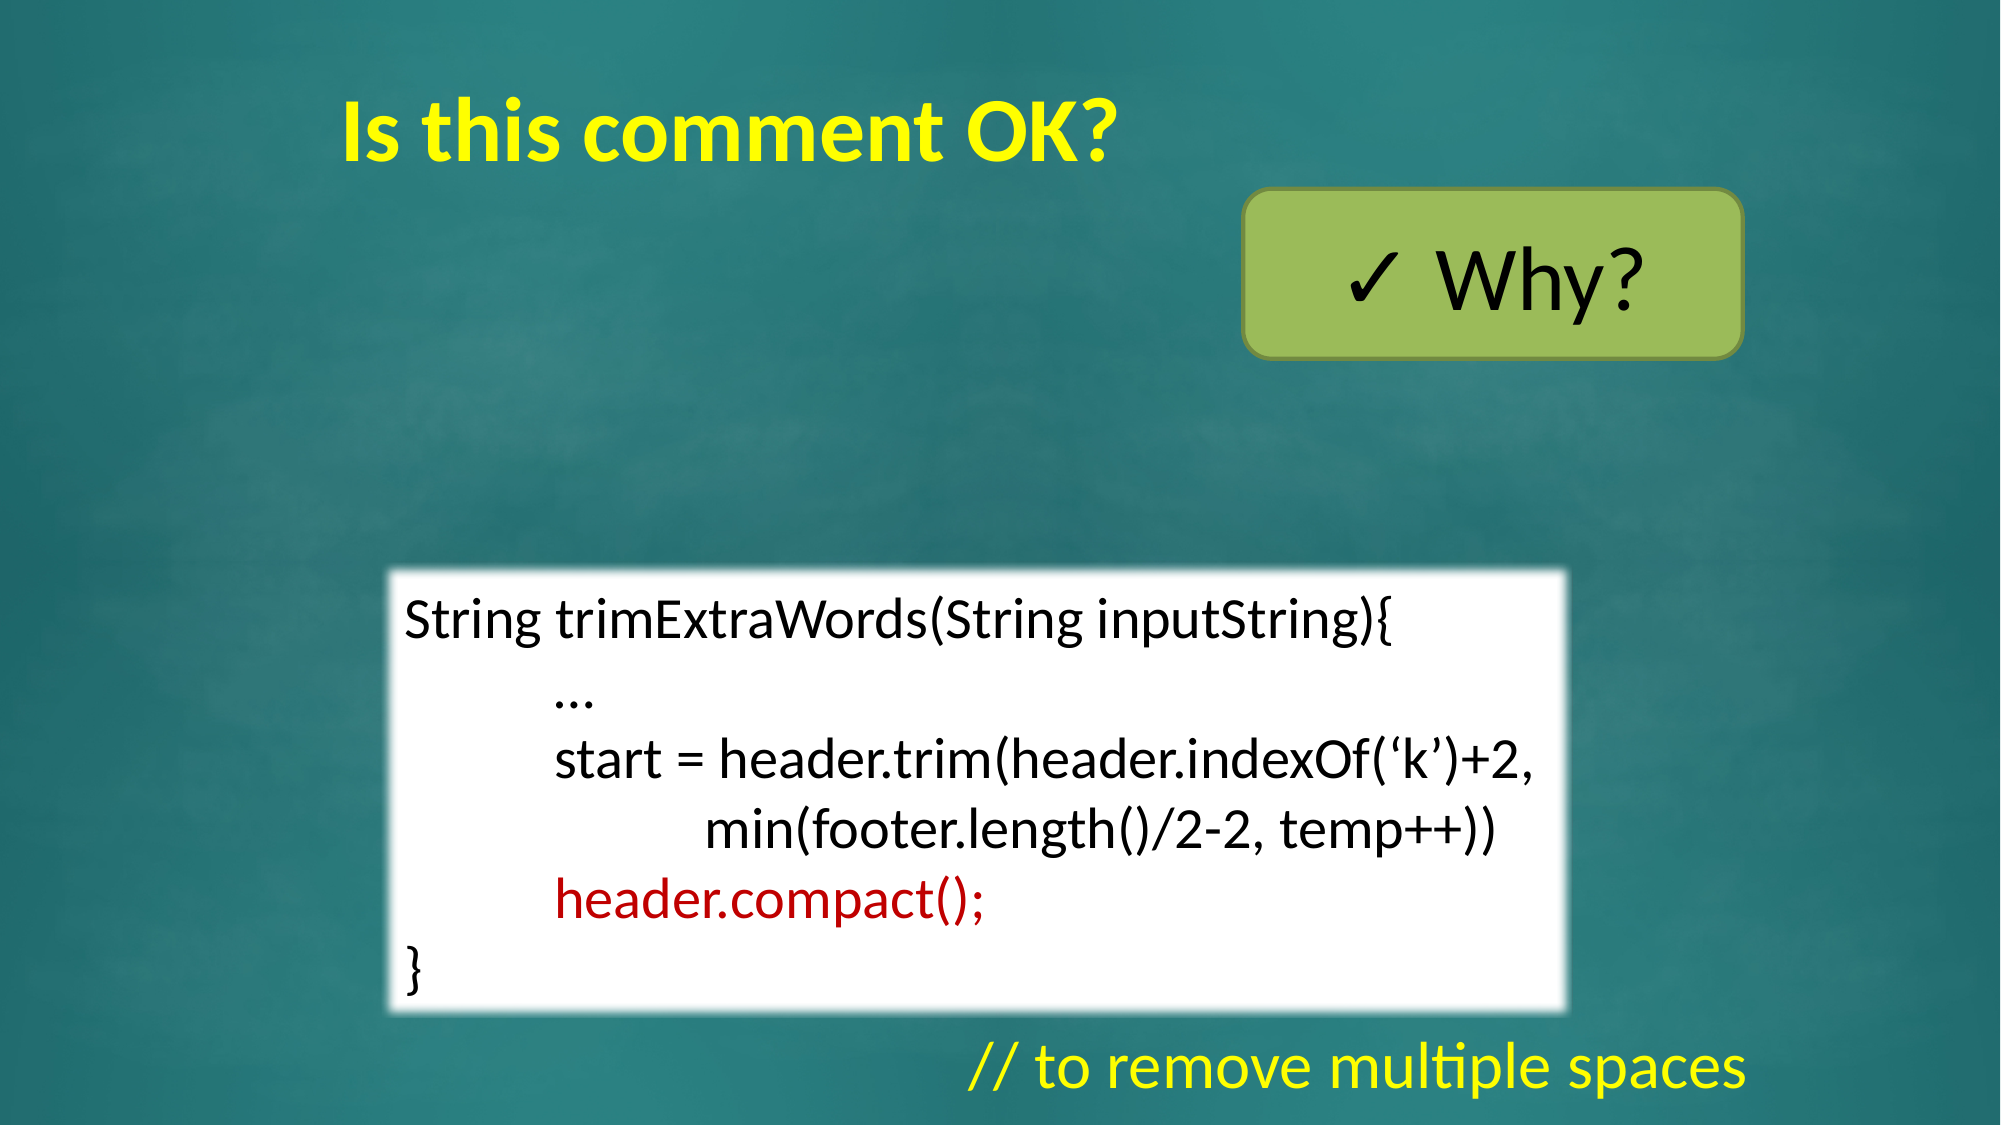

# Good comments
Is this comment OK?
✓ Why?
String trimExtraWords(String inputString){
	…
	start = header.trim(header.indexOf(‘k’)+2,
		min(footer.length()/2-2, temp++))
	header.compact();
}
// to remove multiple spaces